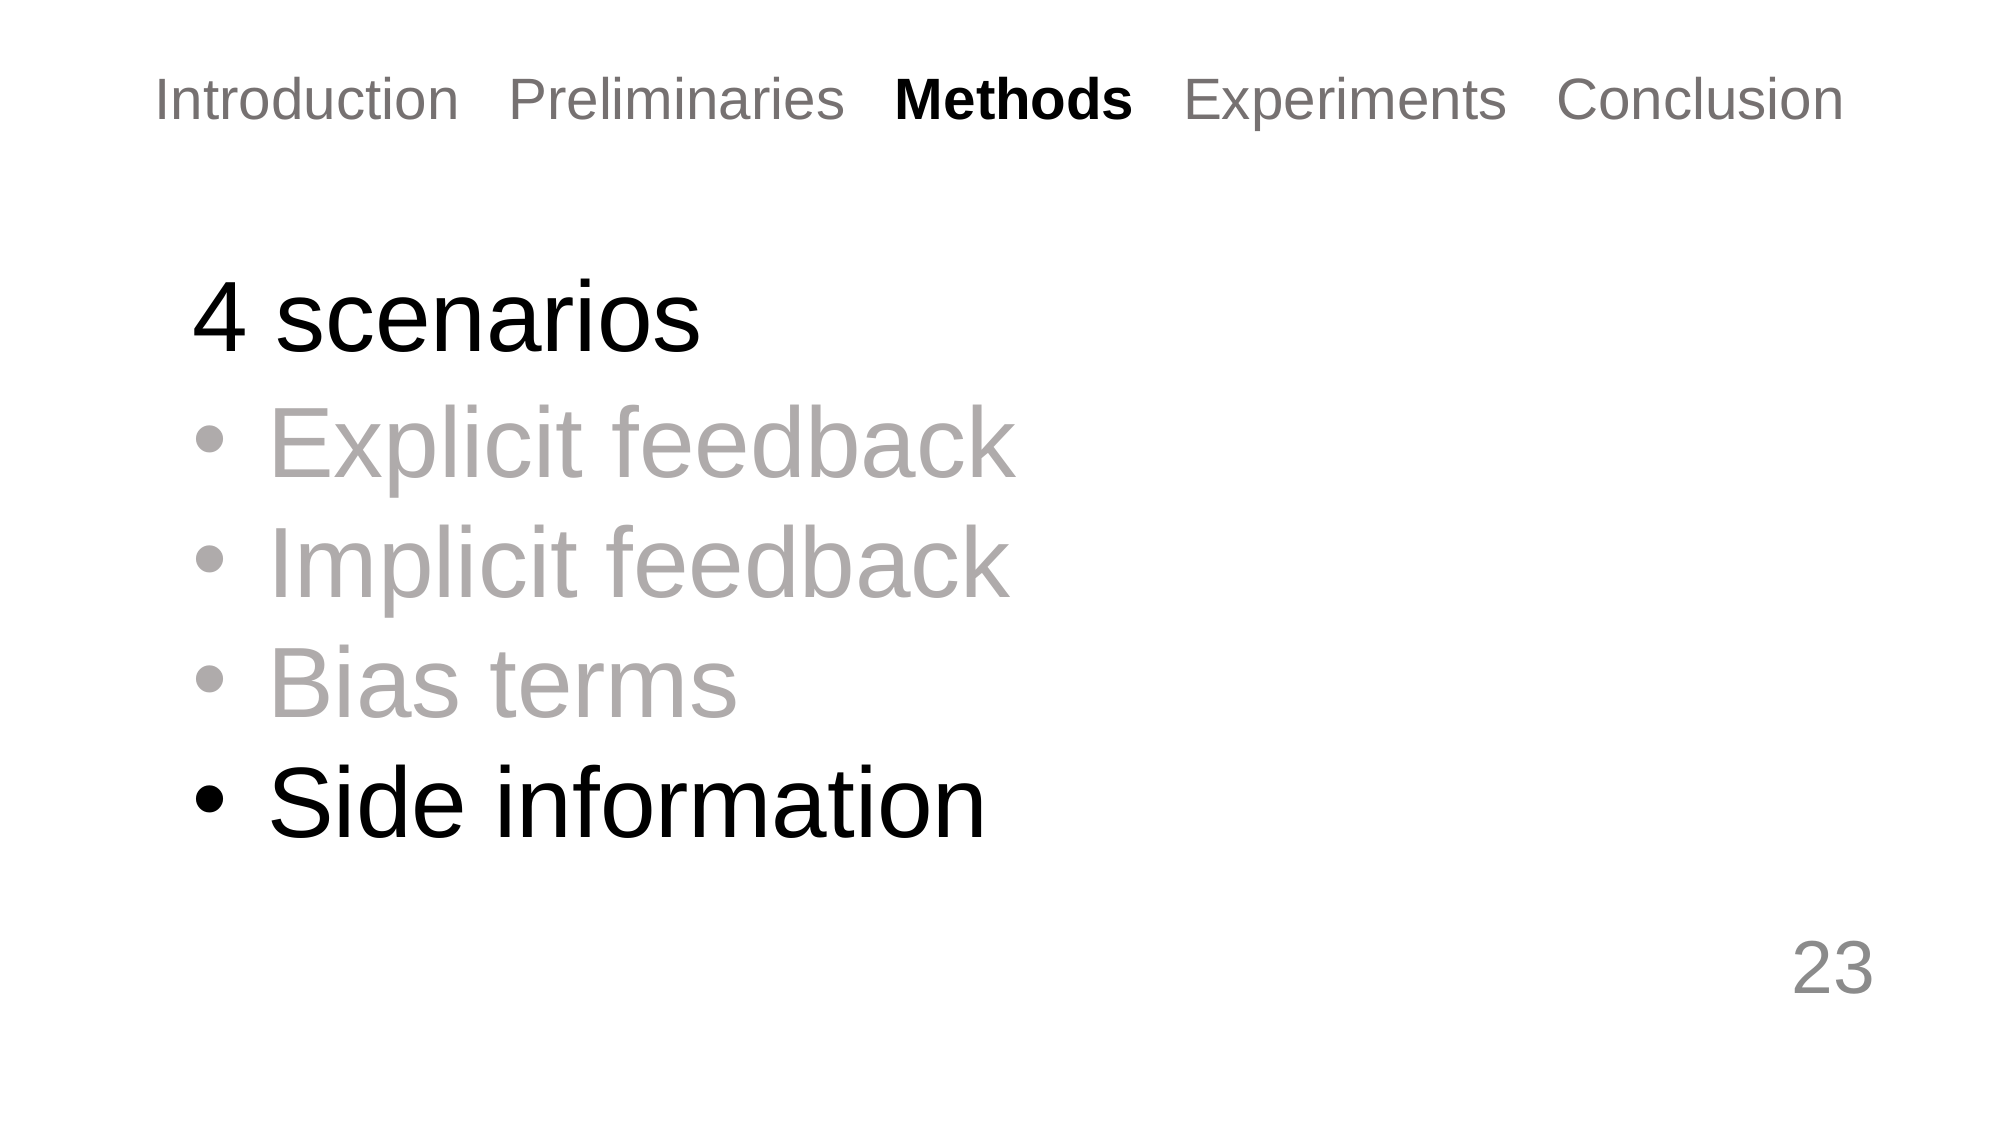

Introduction   Preliminaries   Methods   Experiments   Conclusion
4 scenarios
Explicit feedback
Implicit feedback
Bias terms
Side information

23